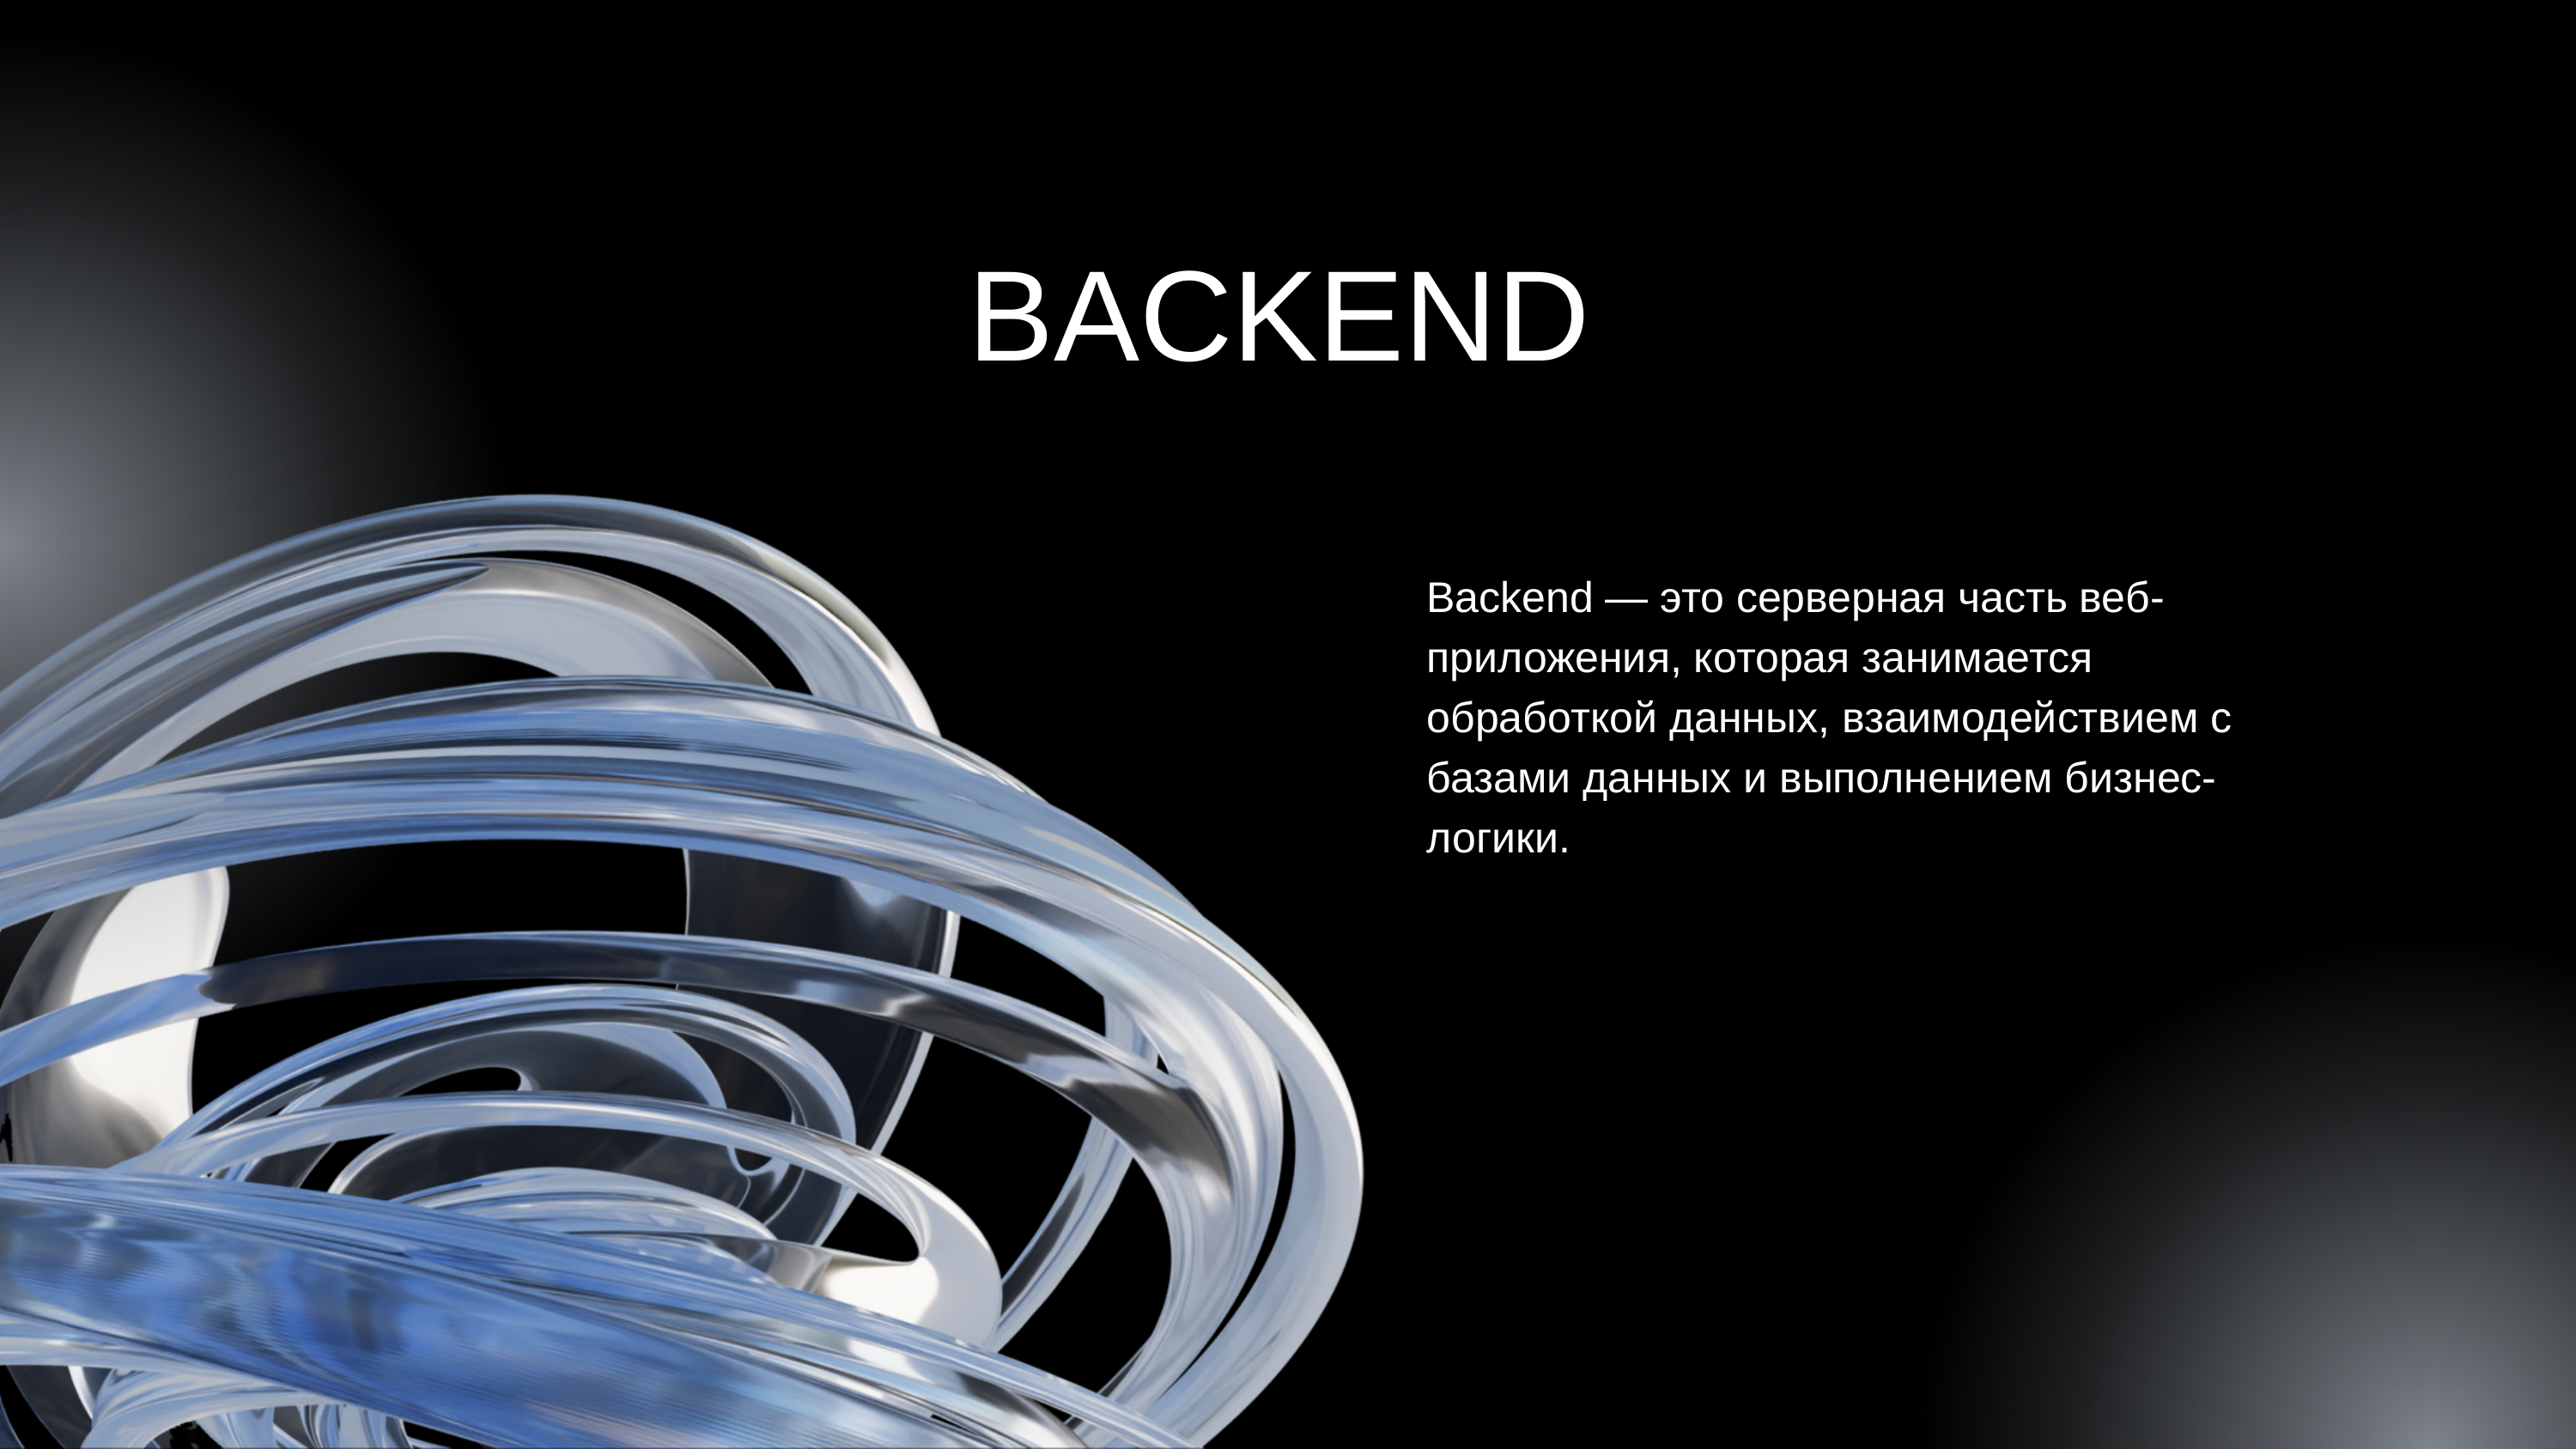

BACKEND

Backend — это серверная часть веб-приложения, которая занимается обработкой данных, взаимодействием с базами данных и выполнением бизнес-логики.